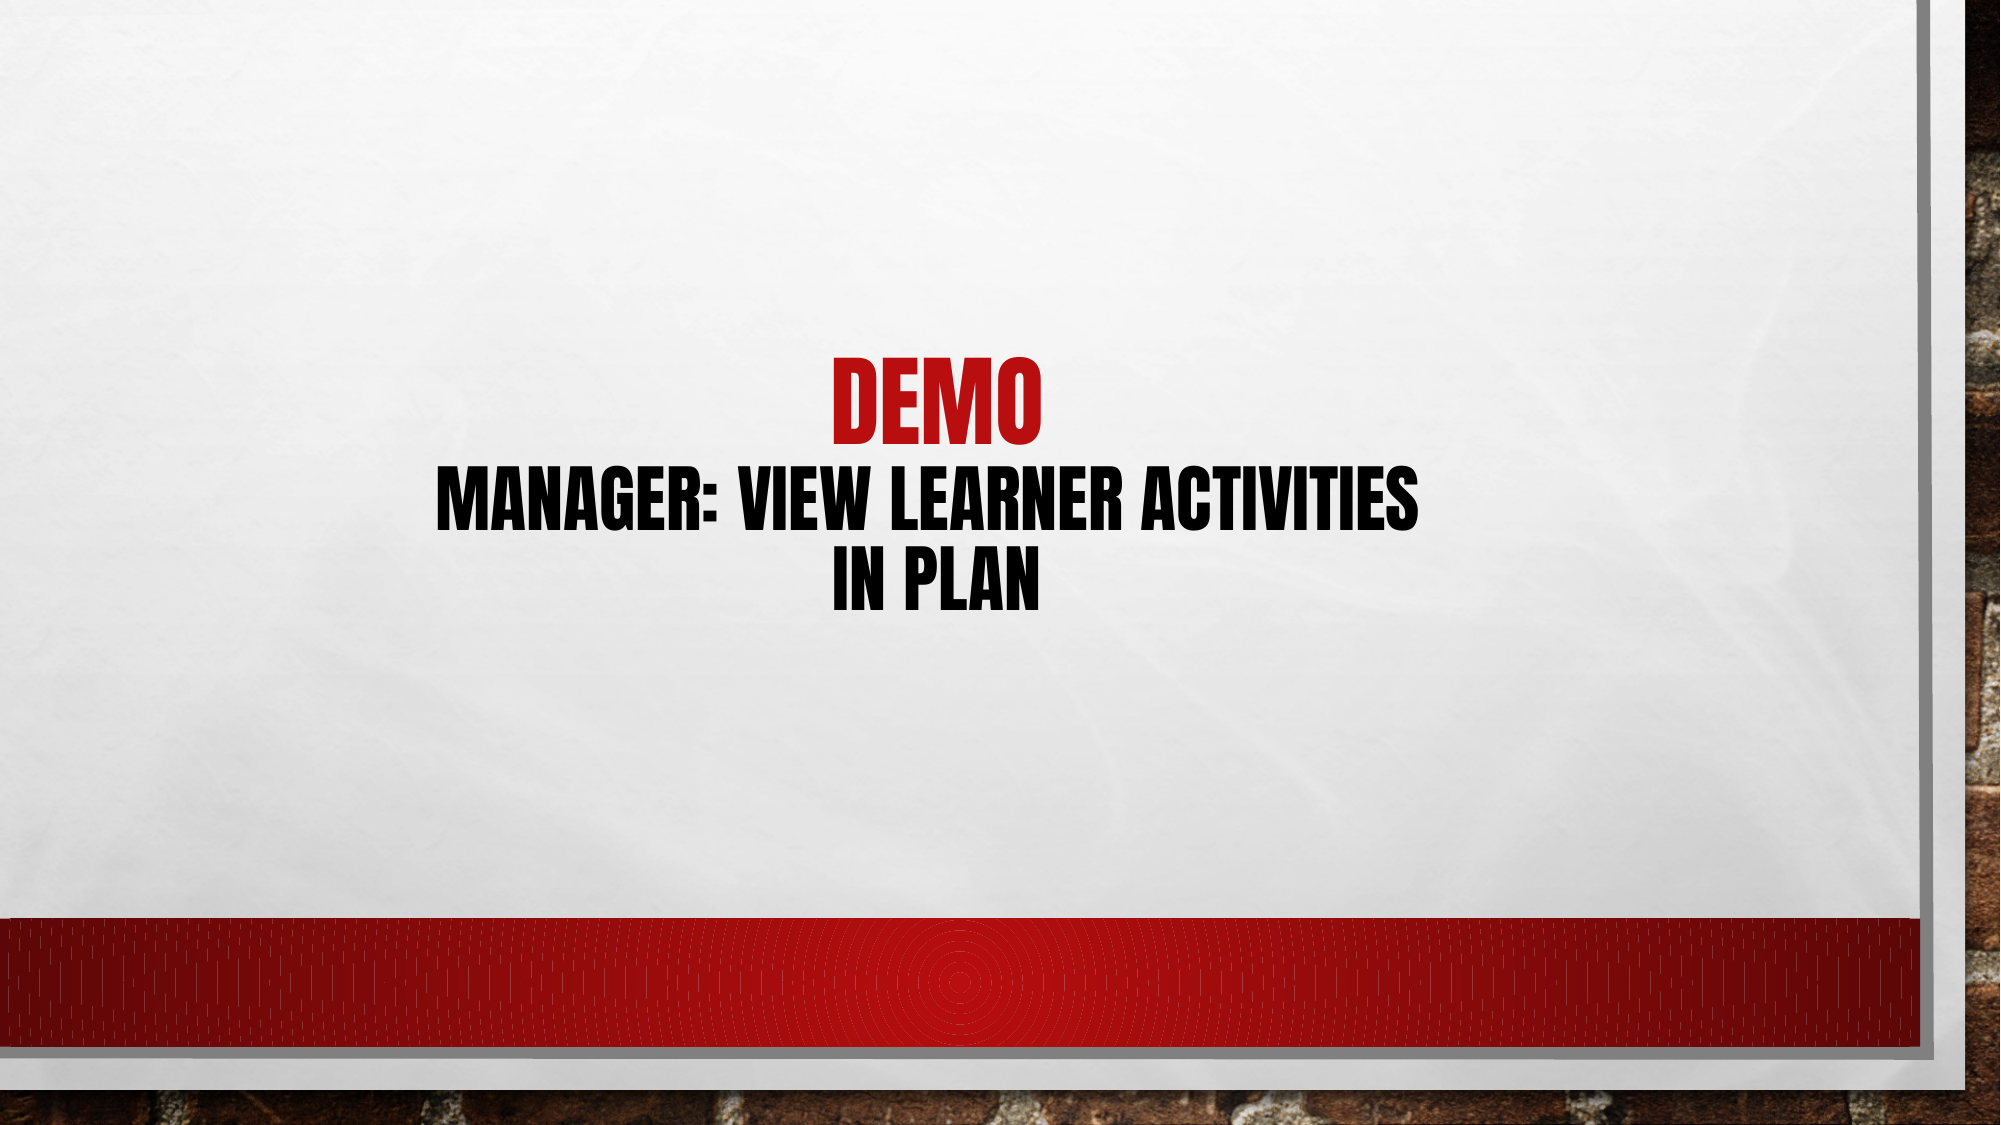

# DEMO MANAGER: VIEW LEARNER ACTIVITIES in plan